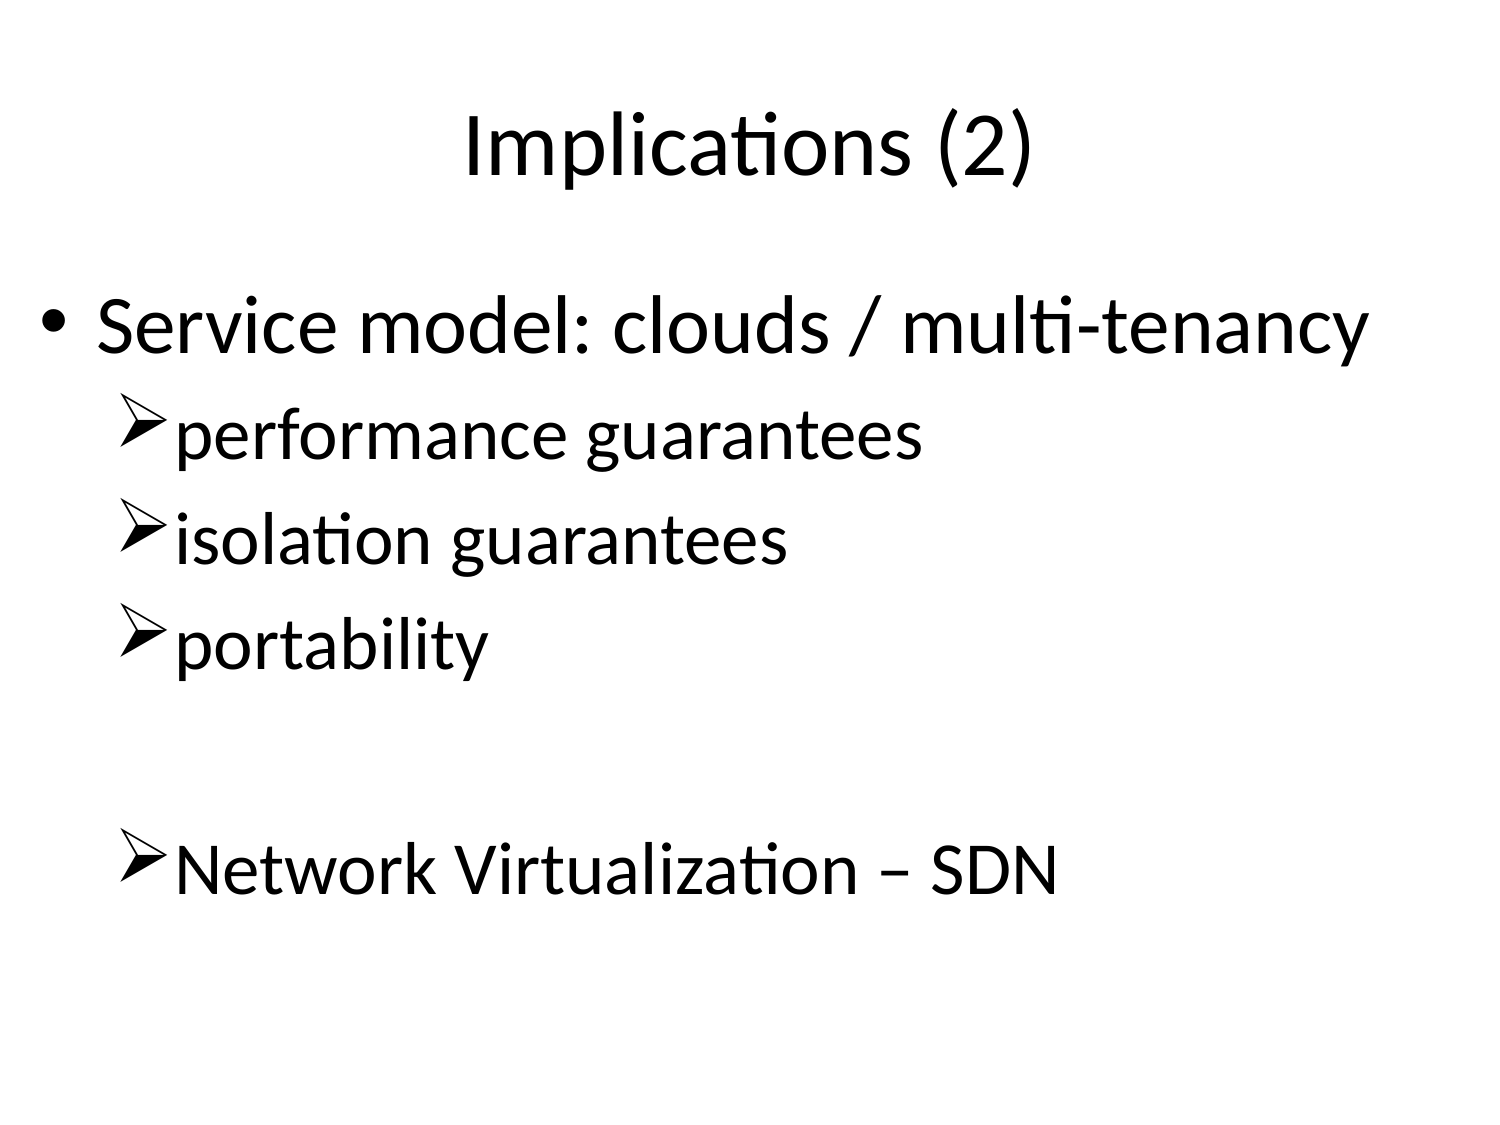

# Implications (2)
Service model: clouds / multi-tenancy
performance guarantees
isolation guarantees
portability

Network Virtualization – SDN